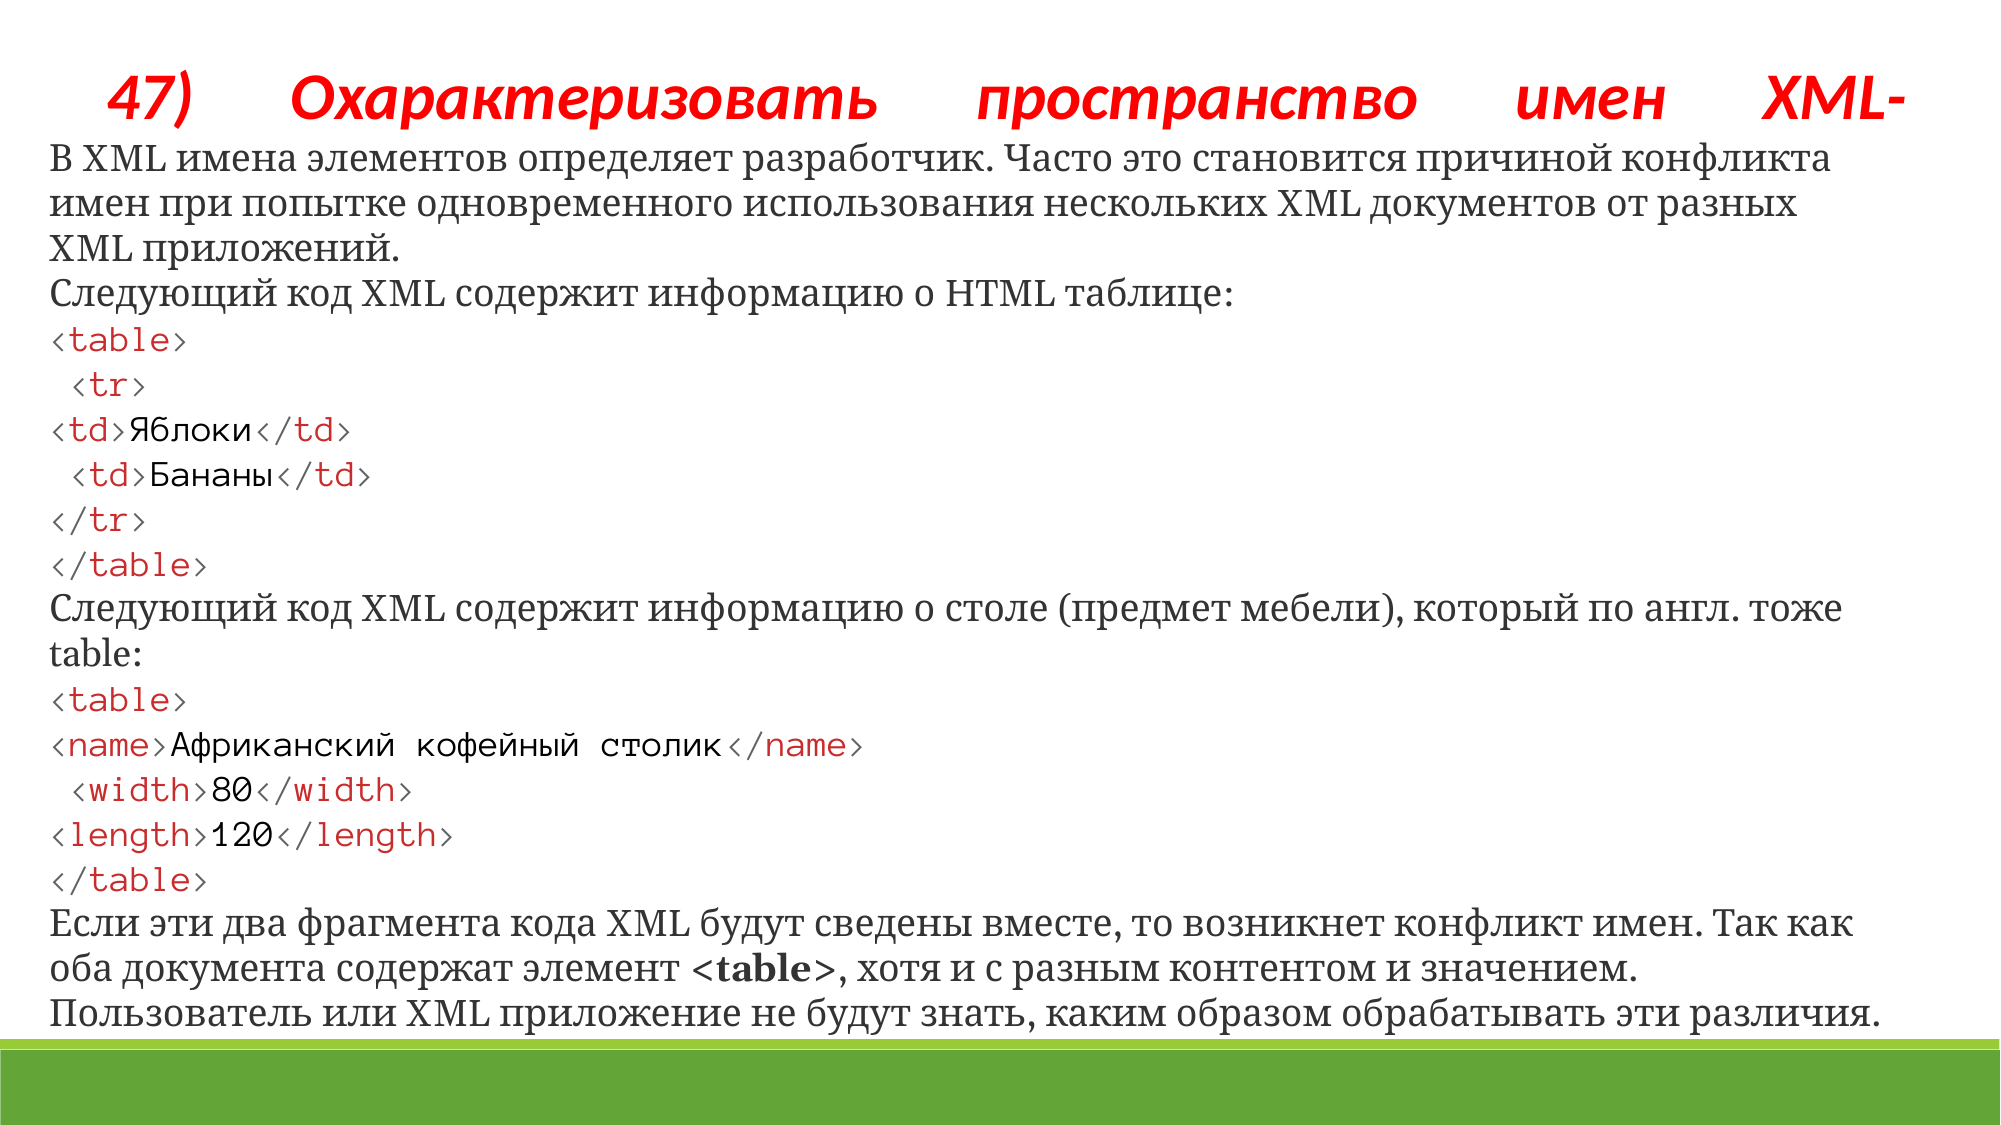

47) Охарактеризовать пространство имен XML-документа.
В XML имена элементов определяет разработчик. Часто это становится причиной конфликта имен при попытке одновременного использования нескольких XML документов от разных XML приложений.
Следующий код XML содержит информацию о HTML таблице:
<table>
 <tr>
<td>Яблоки</td>
 <td>Бананы</td>
</tr>
</table>
Следующий код XML содержит информацию о столе (предмет мебели), который по англ. тоже table:
<table>
<name>Африканский кофейный столик</name>
 <width>80</width>
<length>120</length>
</table>
Если эти два фрагмента кода XML будут сведены вместе, то возникнет конфликт имен. Так как оба документа содержат элемент <table>, хотя и с разным контентом и значением.
Пользователь или XML приложение не будут знать, каким образом обрабатывать эти различия.